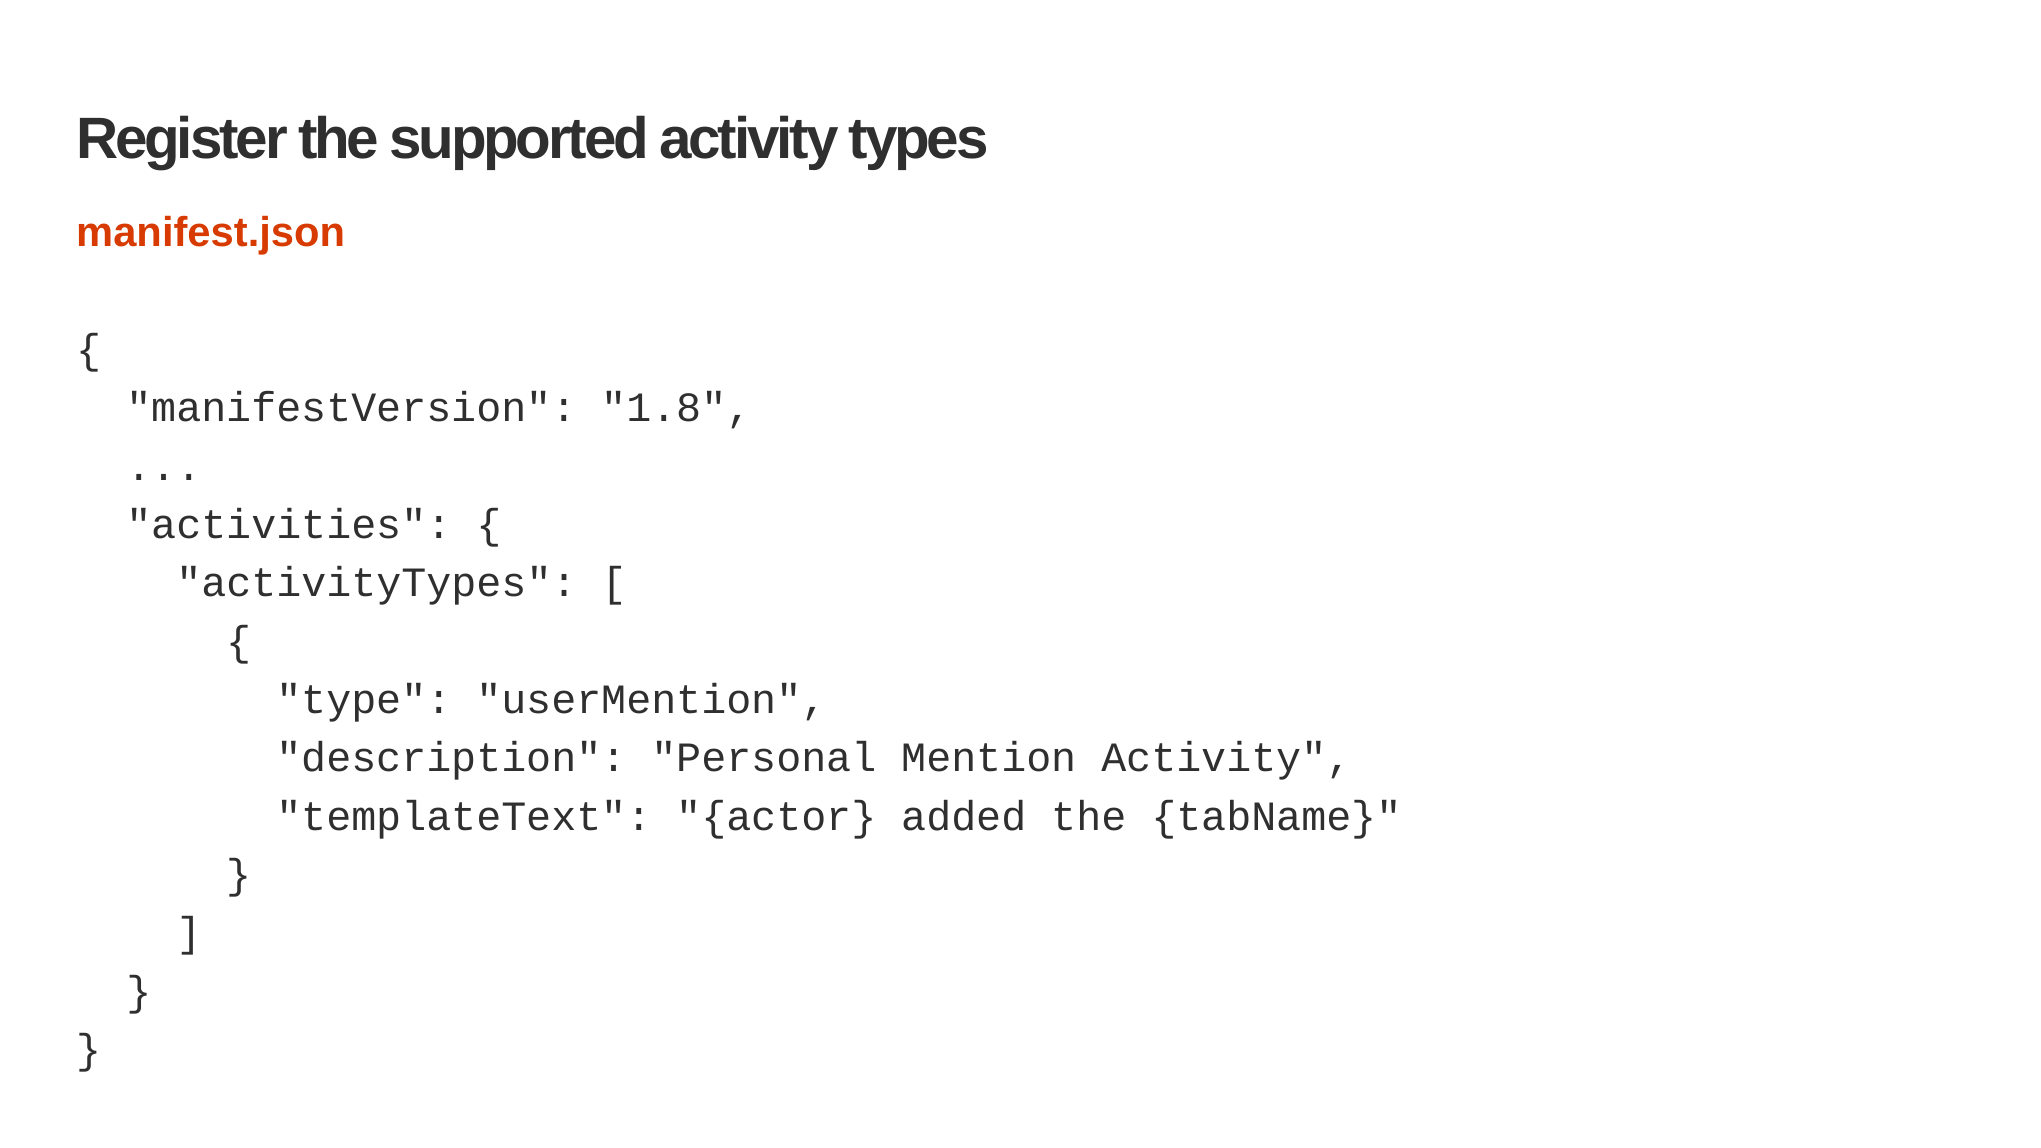

# Register the supported activity types
manifest.json

{
  "manifestVersion": "1.8",
  ...
  "activities": {
    "activityTypes": [
      {
        "type": "userMention",
        "description": "Personal Mention Activity",
        "templateText": "{actor} added the {tabName}"
      }
    ]
  }
}